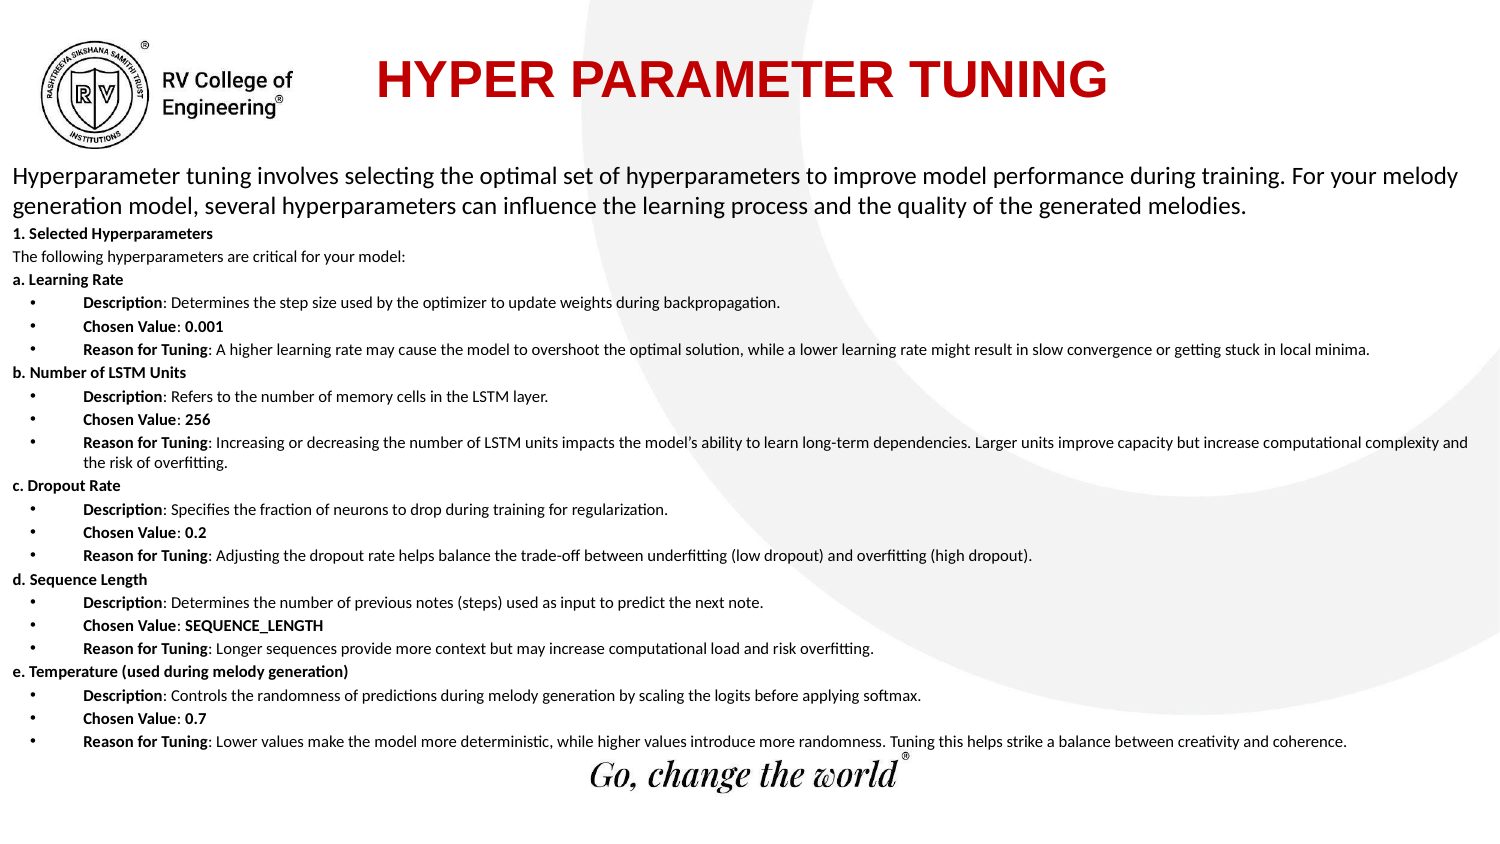

# HYPER PARAMETER TUNING
Hyperparameter tuning involves selecting the optimal set of hyperparameters to improve model performance during training. For your melody generation model, several hyperparameters can influence the learning process and the quality of the generated melodies.
1. Selected Hyperparameters
The following hyperparameters are critical for your model:
a. Learning Rate
Description: Determines the step size used by the optimizer to update weights during backpropagation.
Chosen Value: 0.001
Reason for Tuning: A higher learning rate may cause the model to overshoot the optimal solution, while a lower learning rate might result in slow convergence or getting stuck in local minima.
b. Number of LSTM Units
Description: Refers to the number of memory cells in the LSTM layer.
Chosen Value: 256
Reason for Tuning: Increasing or decreasing the number of LSTM units impacts the model’s ability to learn long-term dependencies. Larger units improve capacity but increase computational complexity and the risk of overfitting.
c. Dropout Rate
Description: Specifies the fraction of neurons to drop during training for regularization.
Chosen Value: 0.2
Reason for Tuning: Adjusting the dropout rate helps balance the trade-off between underfitting (low dropout) and overfitting (high dropout).
d. Sequence Length
Description: Determines the number of previous notes (steps) used as input to predict the next note.
Chosen Value: SEQUENCE_LENGTH
Reason for Tuning: Longer sequences provide more context but may increase computational load and risk overfitting.
e. Temperature (used during melody generation)
Description: Controls the randomness of predictions during melody generation by scaling the logits before applying softmax.
Chosen Value: 0.7
Reason for Tuning: Lower values make the model more deterministic, while higher values introduce more randomness. Tuning this helps strike a balance between creativity and coherence.